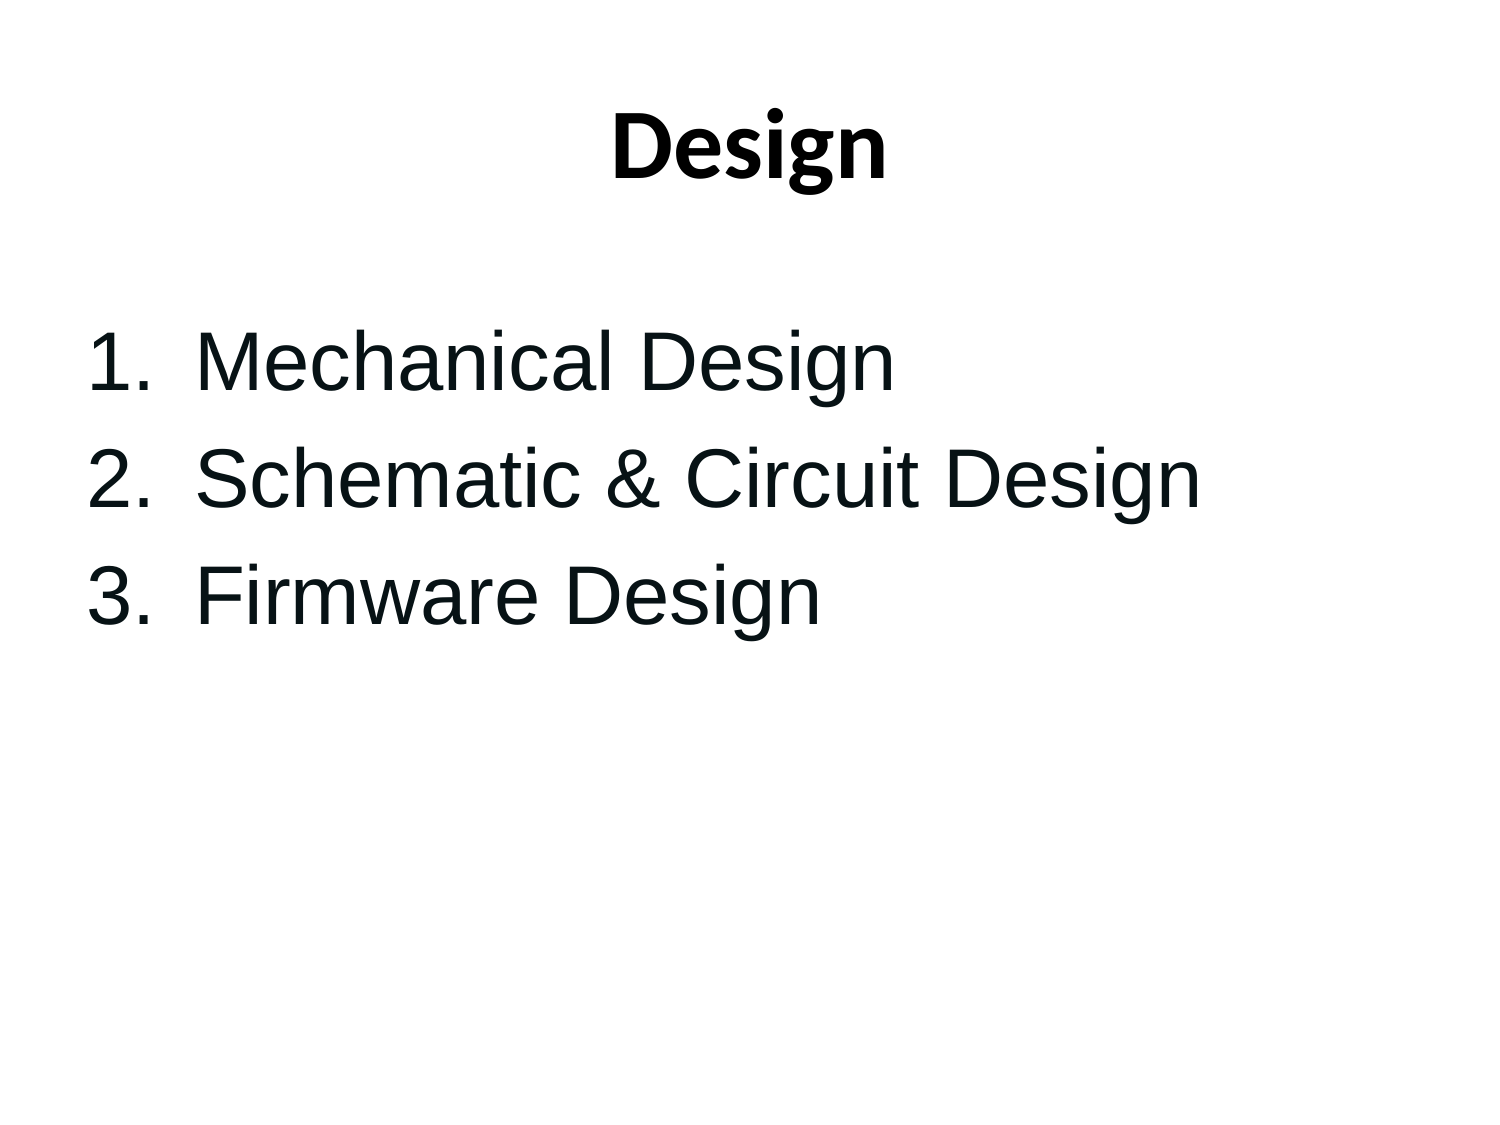

# Design
 Mechanical Design
 Schematic & Circuit Design
 Firmware Design